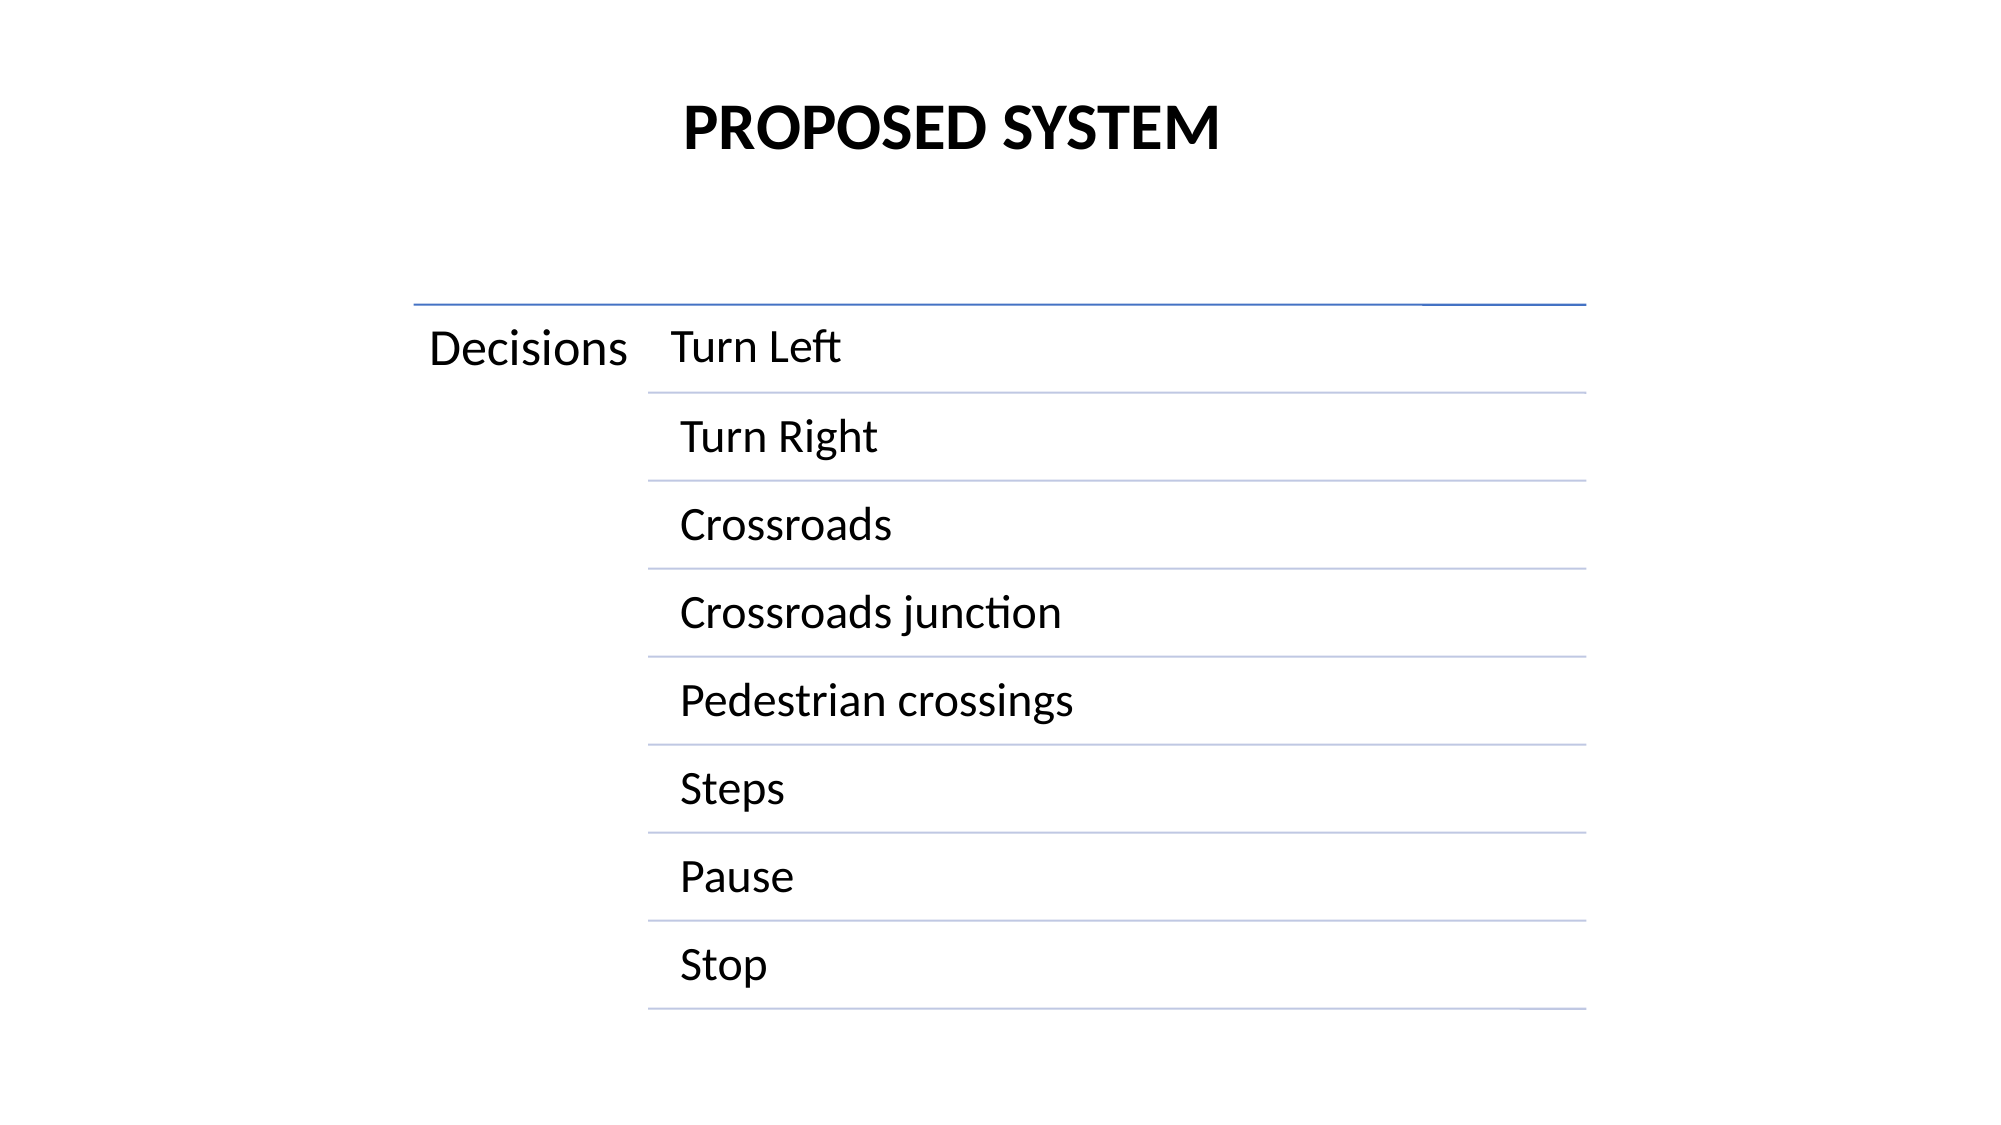

PROPOSED SYSTEM
Decisions
Turn Left
Turn Right
Crossroads
Crossroads junction
Pedestrian crossings
Steps
Pause
Stop